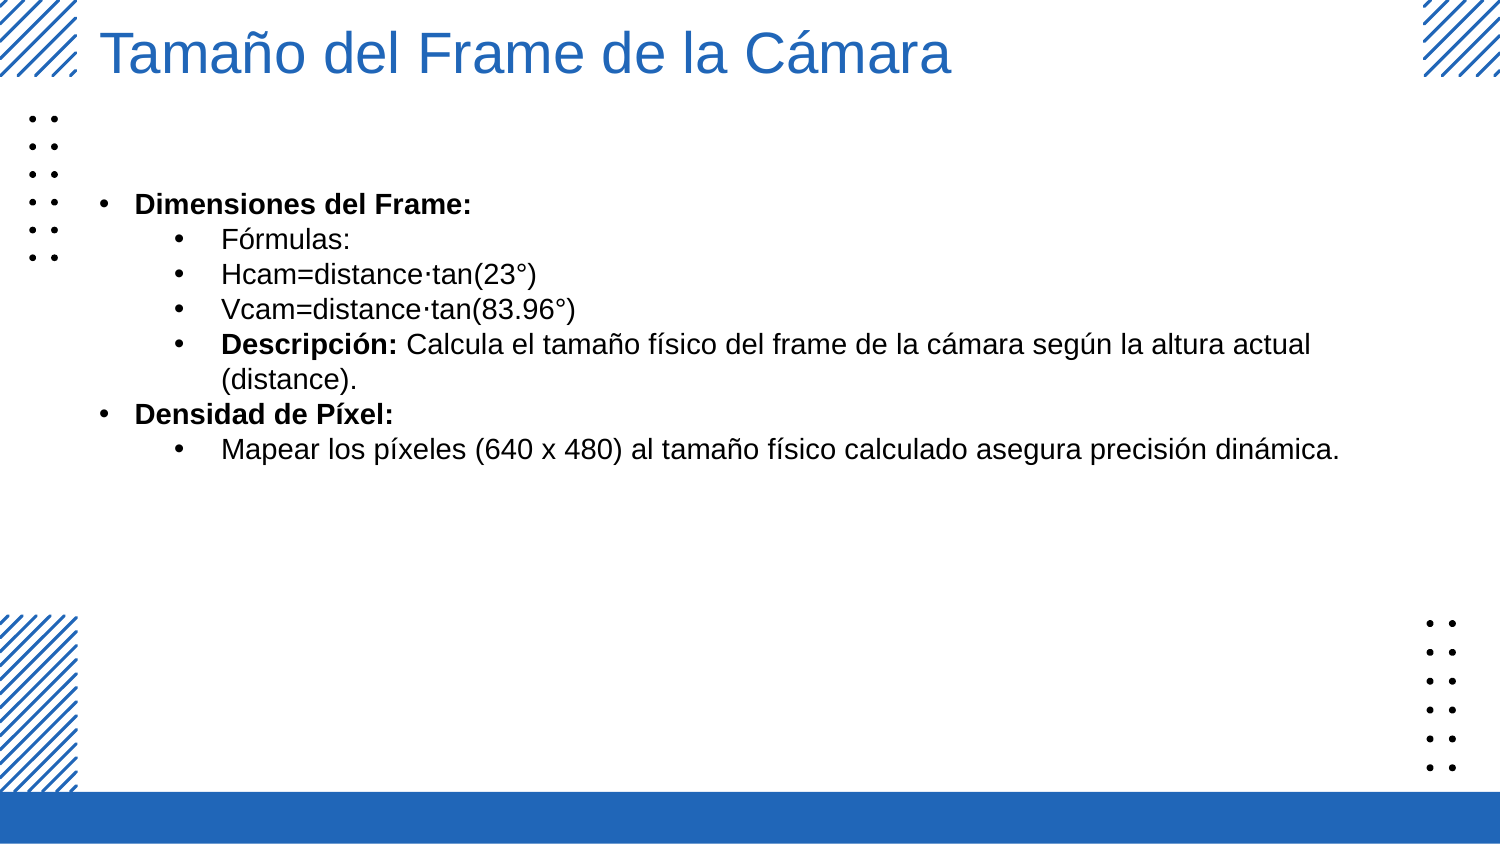

Tamaño del Frame de la Cámara
Dimensiones del Frame:
Fórmulas:
Hcam=distance⋅tan⁡(23°)
Vcam=distance⋅tan⁡(83.96°)
Descripción: Calcula el tamaño físico del frame de la cámara según la altura actual (distance).
Densidad de Píxel:
Mapear los píxeles (640 x 480) al tamaño físico calculado asegura precisión dinámica.